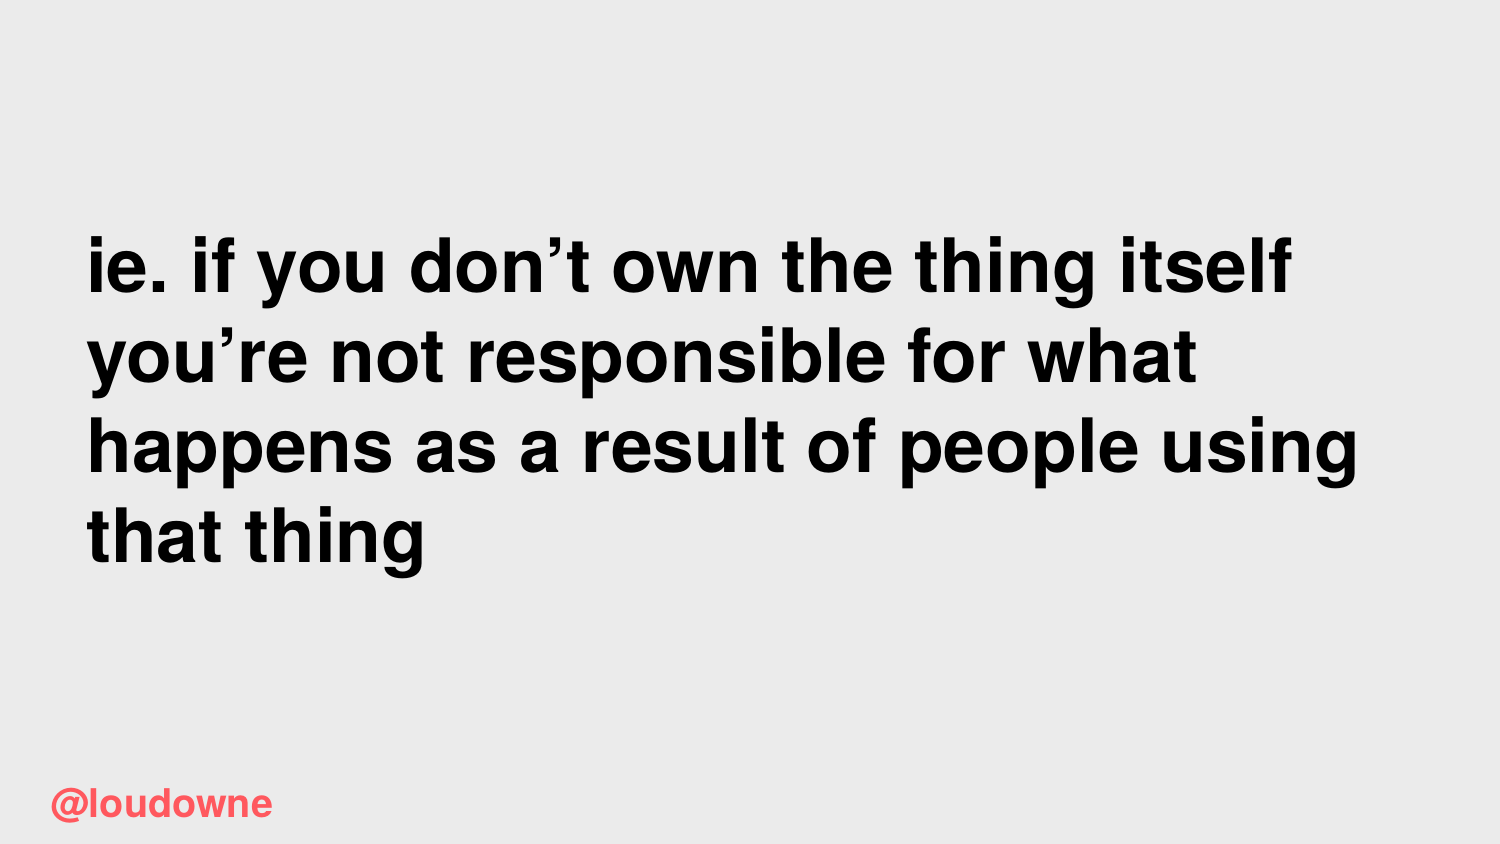

ie. if you don’t own the thing itself you’re not responsible for what happens as a result of people using that thing